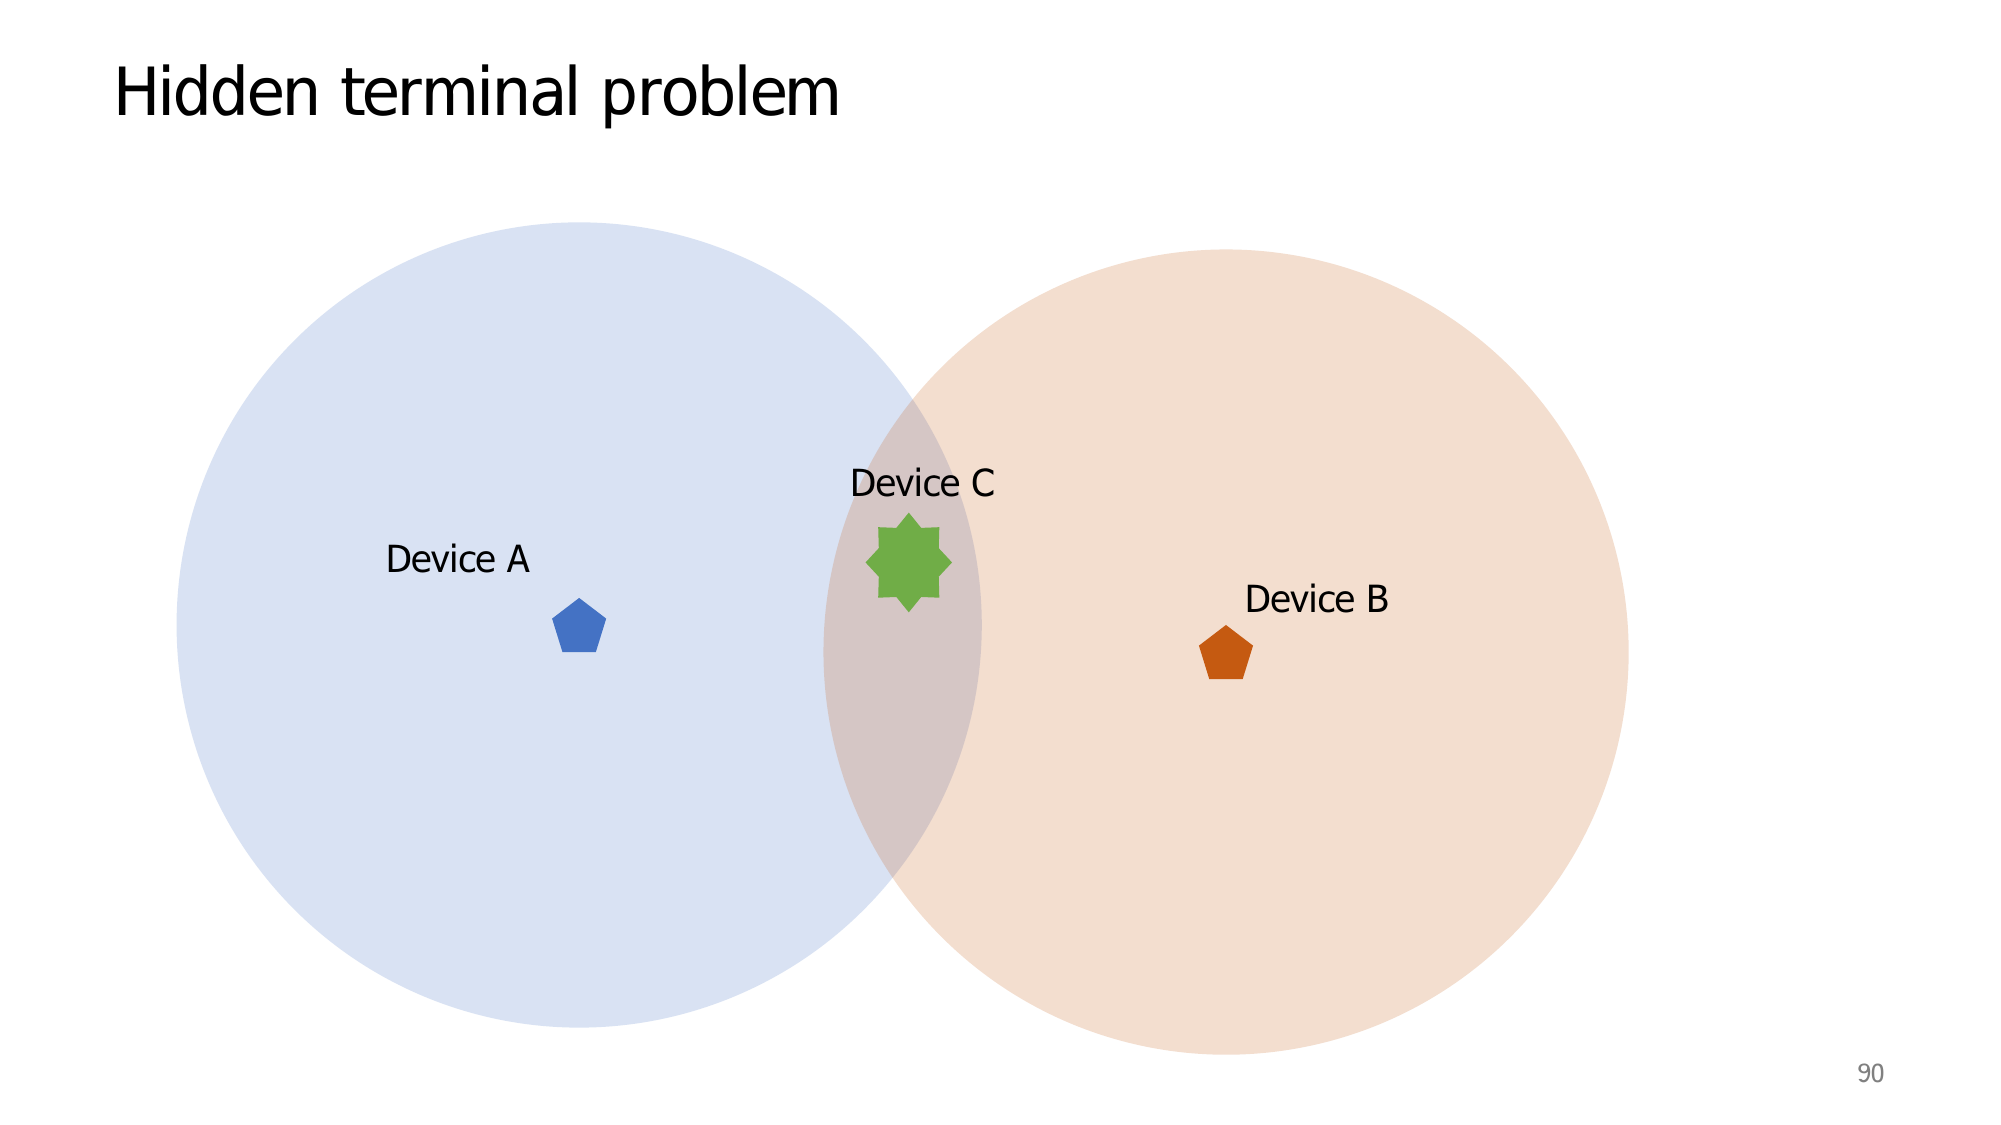

# Hidden terminal problem

Device C

Device A
Device B

90